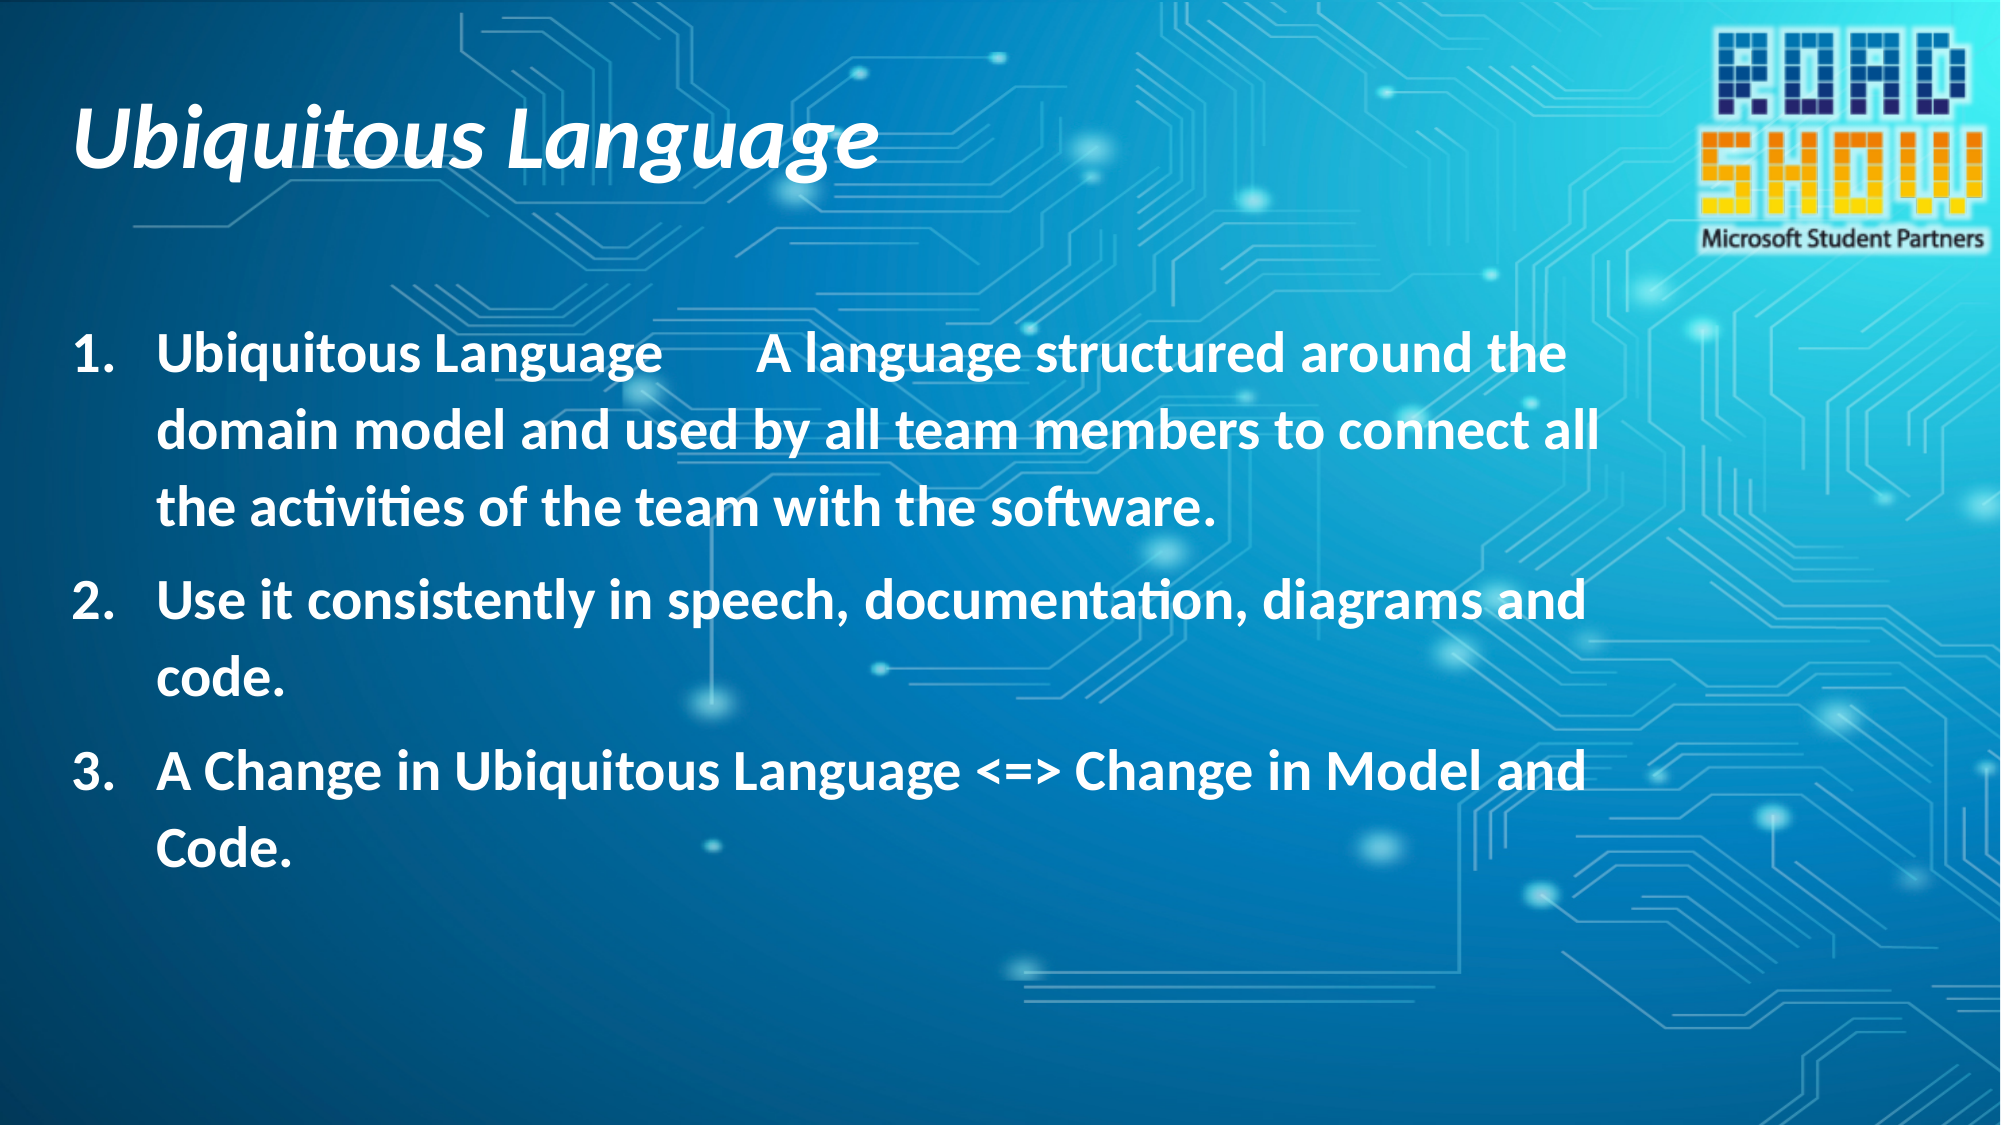

# Ubiquitous Language
Ubiquitous Language	A language structured around the domain model and used by all team members to connect all the activities of the team with the software.
Use it consistently in speech, documentation, diagrams and code.
A Change in Ubiquitous Language <=> Change in Model and Code.